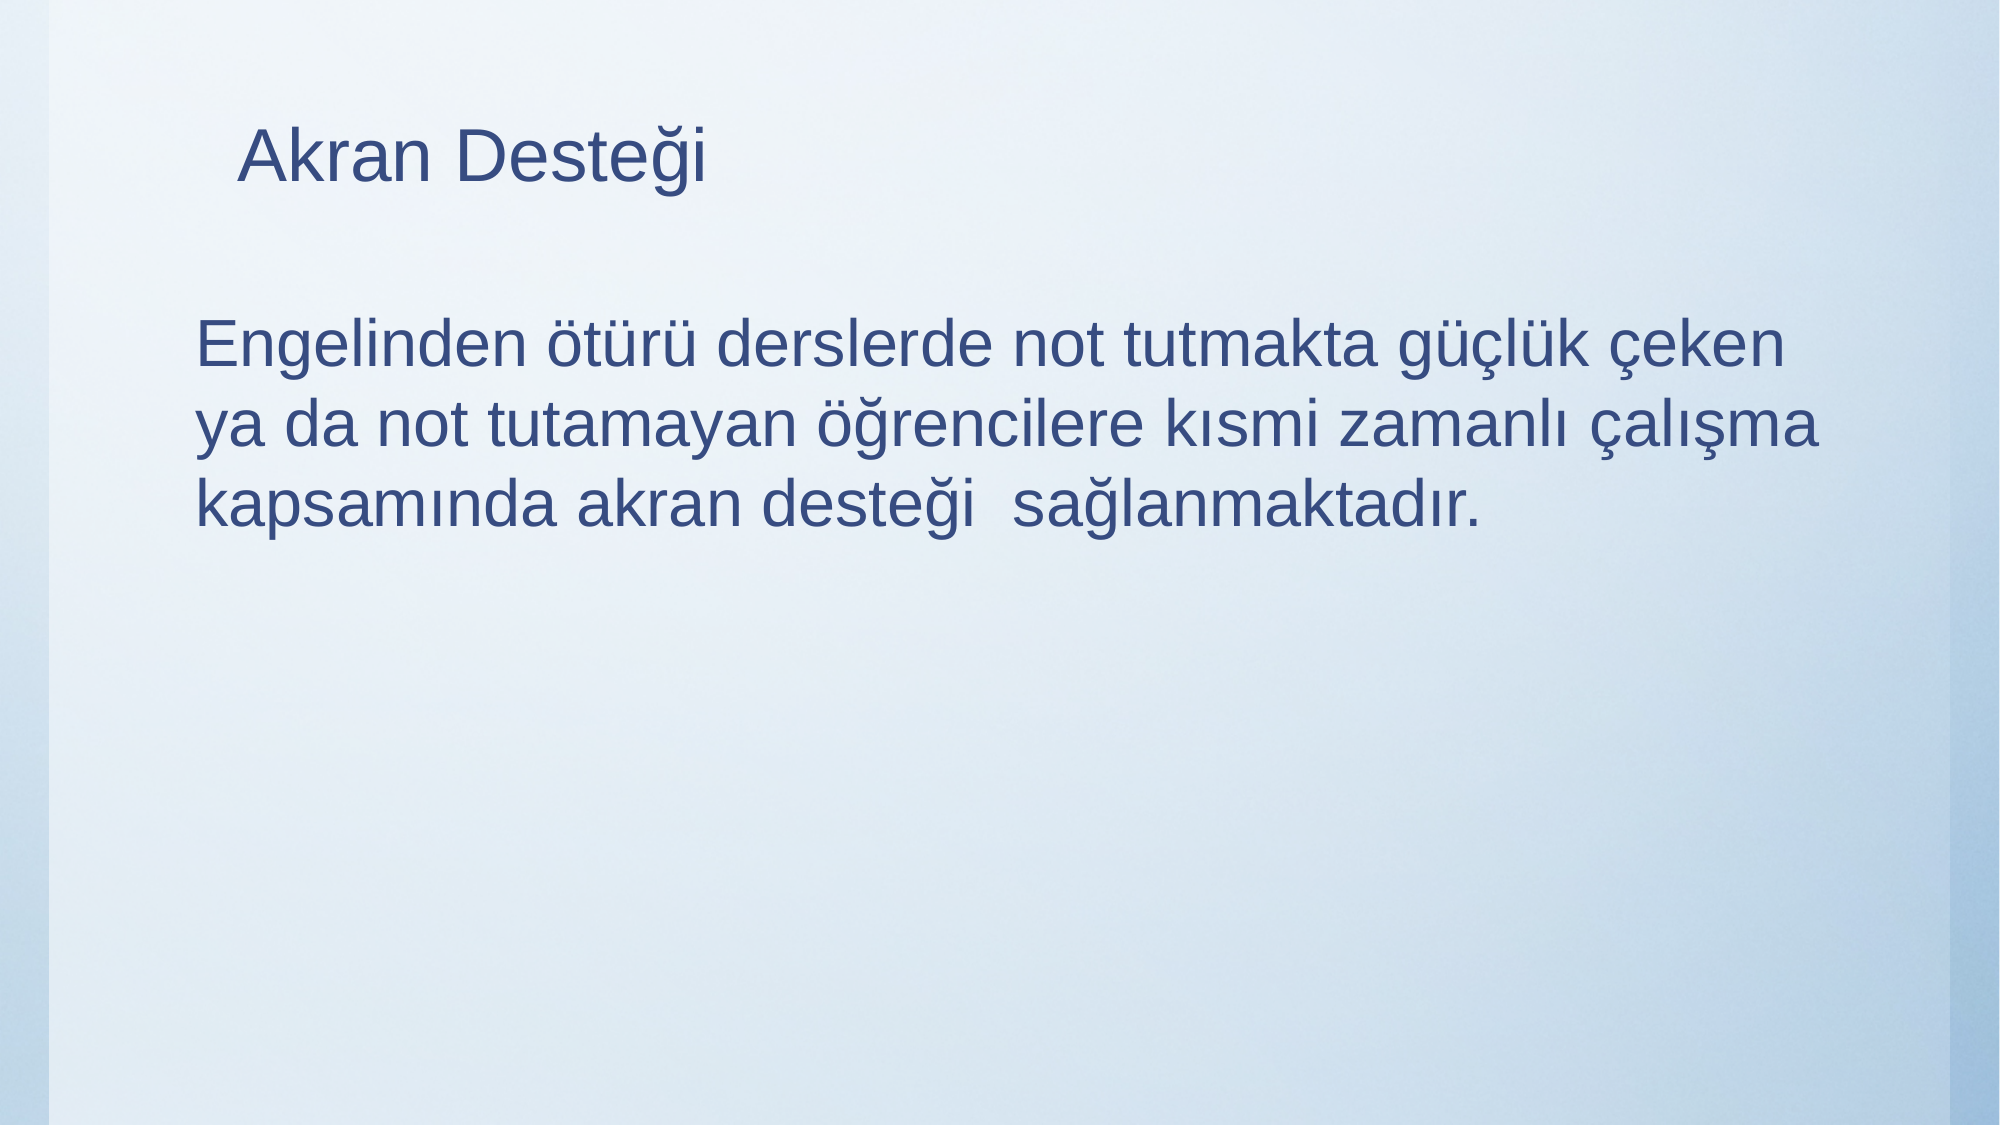

# Akran Desteği
Engelinden ötürü derslerde not tutmakta güçlük çeken ya da not tutamayan öğrencilere kısmi zamanlı çalışma kapsamında akran desteği  sağlanmaktadır.